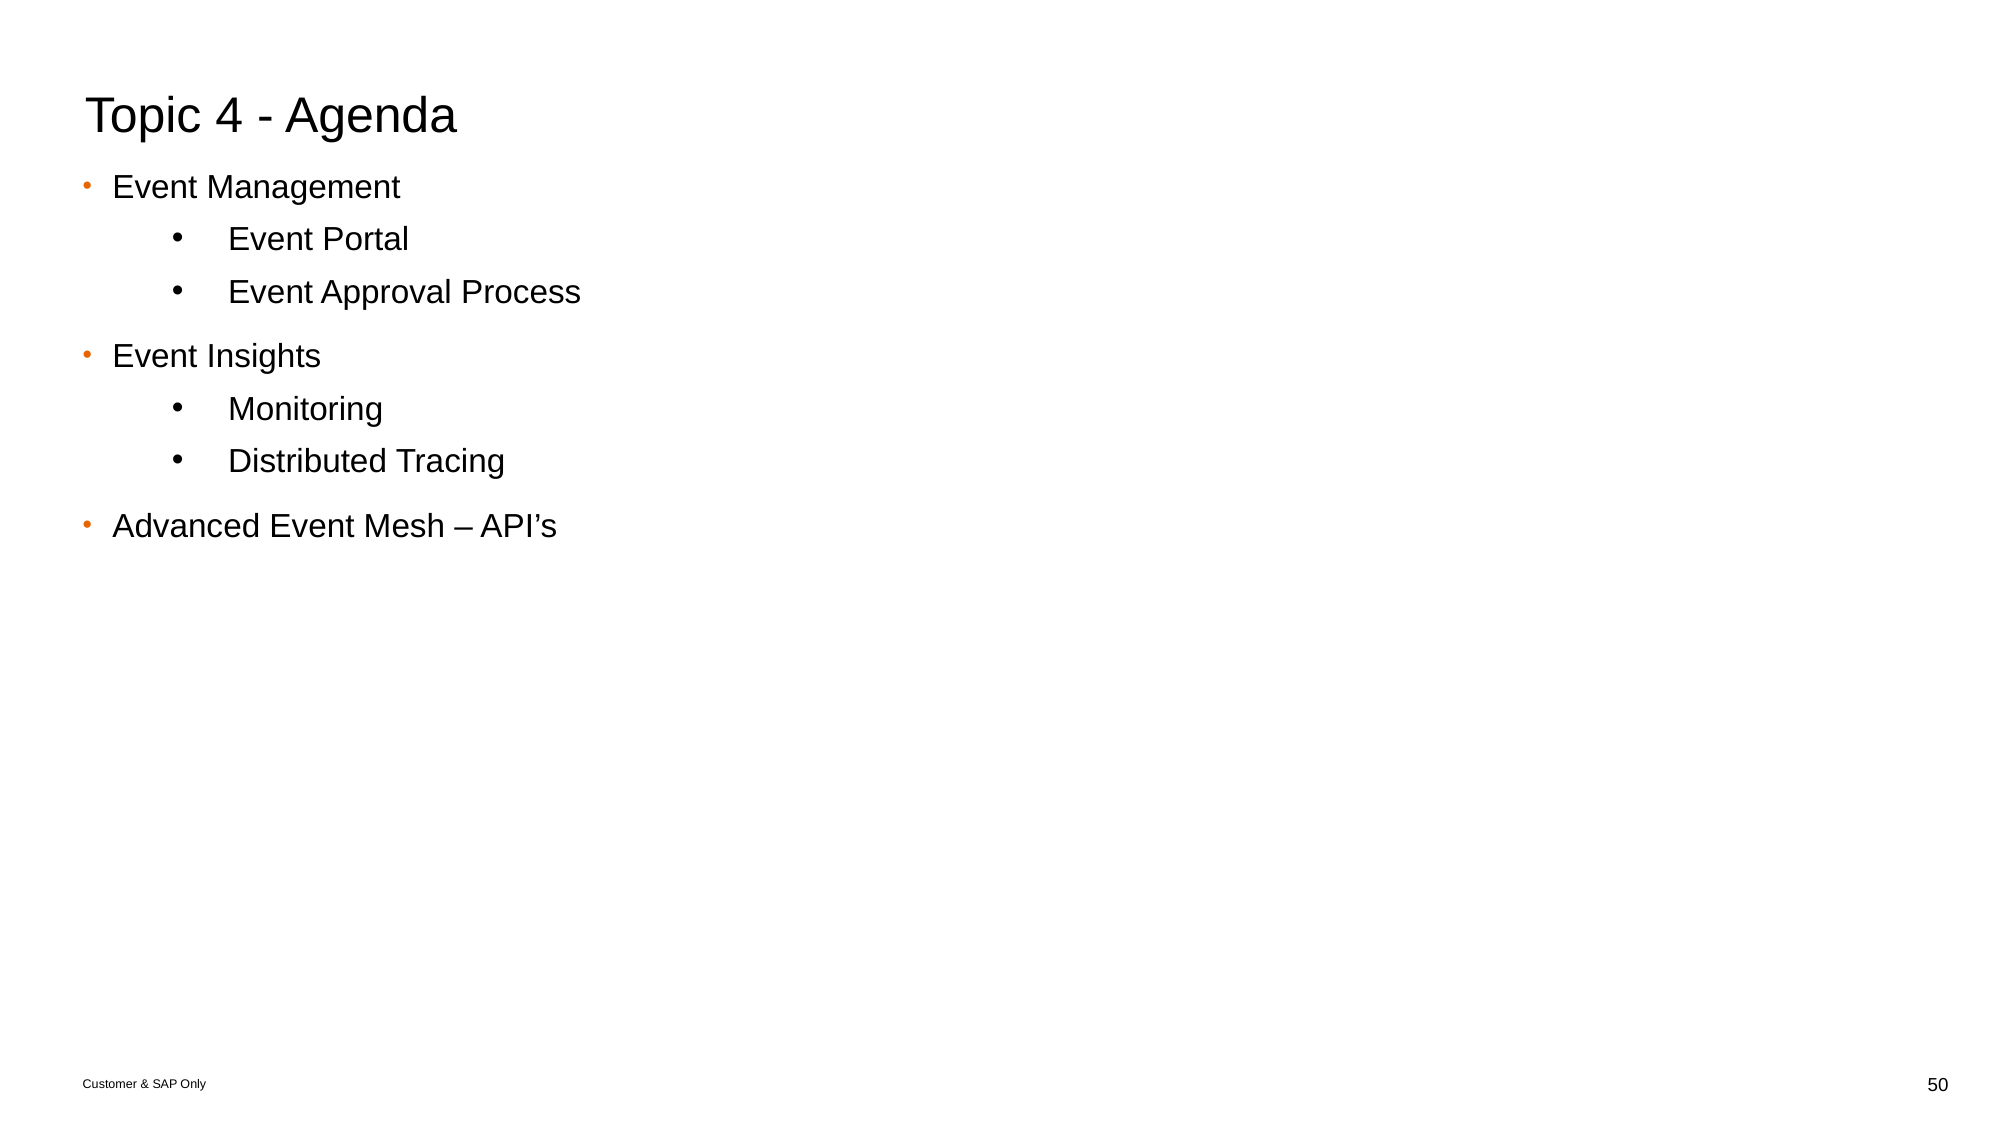

# Topic 4 - Agenda
Event Management
Event Portal
Event Approval Process
Event Insights
Monitoring
Distributed Tracing
Advanced Event Mesh – API’s